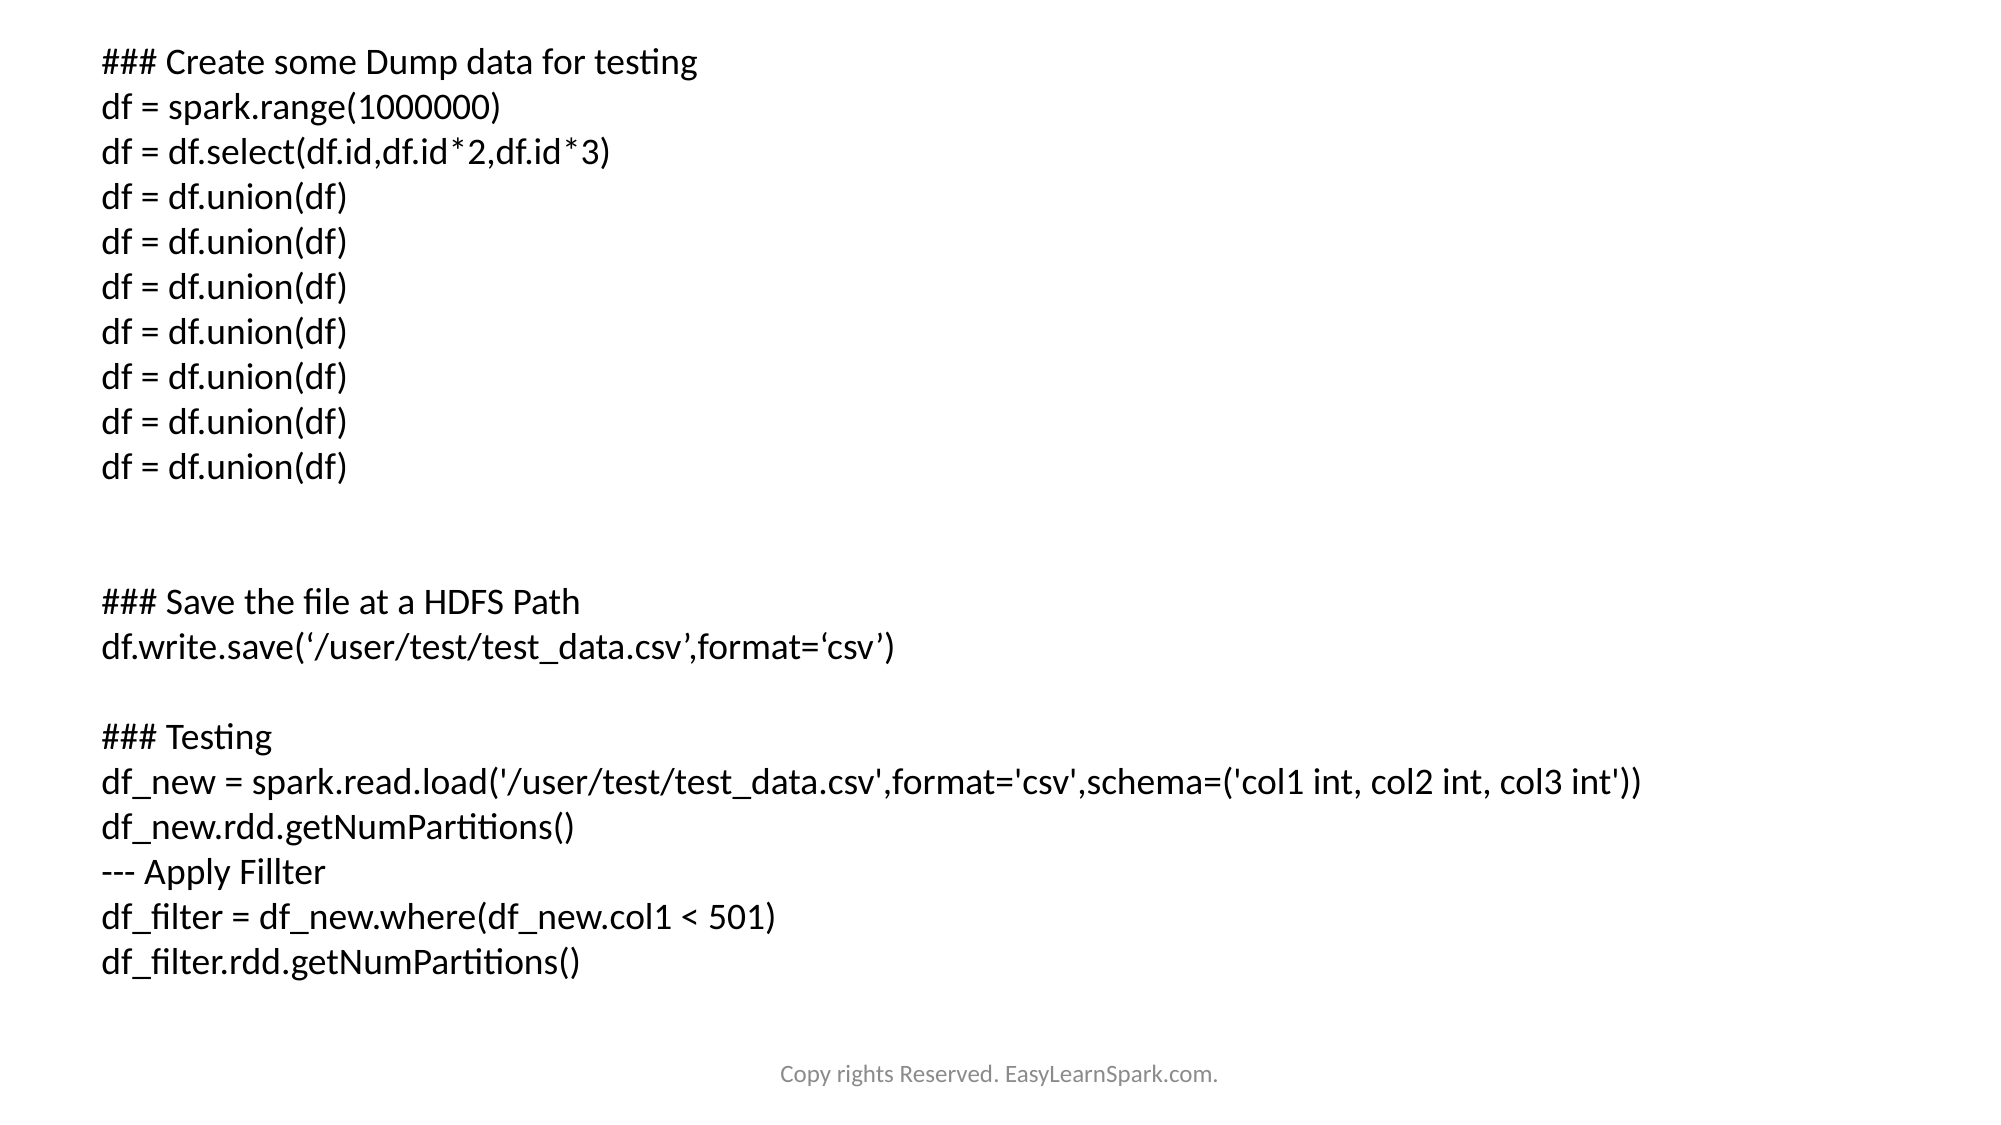

### Create some Dump data for testing
df = spark.range(1000000)
df = df.select(df.id,df.id*2,df.id*3)
df = df.union(df)
df = df.union(df)
df = df.union(df)
df = df.union(df)
df = df.union(df)
df = df.union(df)
df = df.union(df)

### Save the file at a HDFS Path
df.write.save(‘/user/test/test_data.csv’,format=‘csv’)

### Testing
df_new = spark.read.load('/user/test/test_data.csv',format='csv',schema=('col1 int, col2 int, col3 int'))
df_new.rdd.getNumPartitions()
--- Apply Fillter
df_filter = df_new.where(df_new.col1 < 501)
df_filter.rdd.getNumPartitions()

Copy rights Reserved. EasyLearnSpark.com.